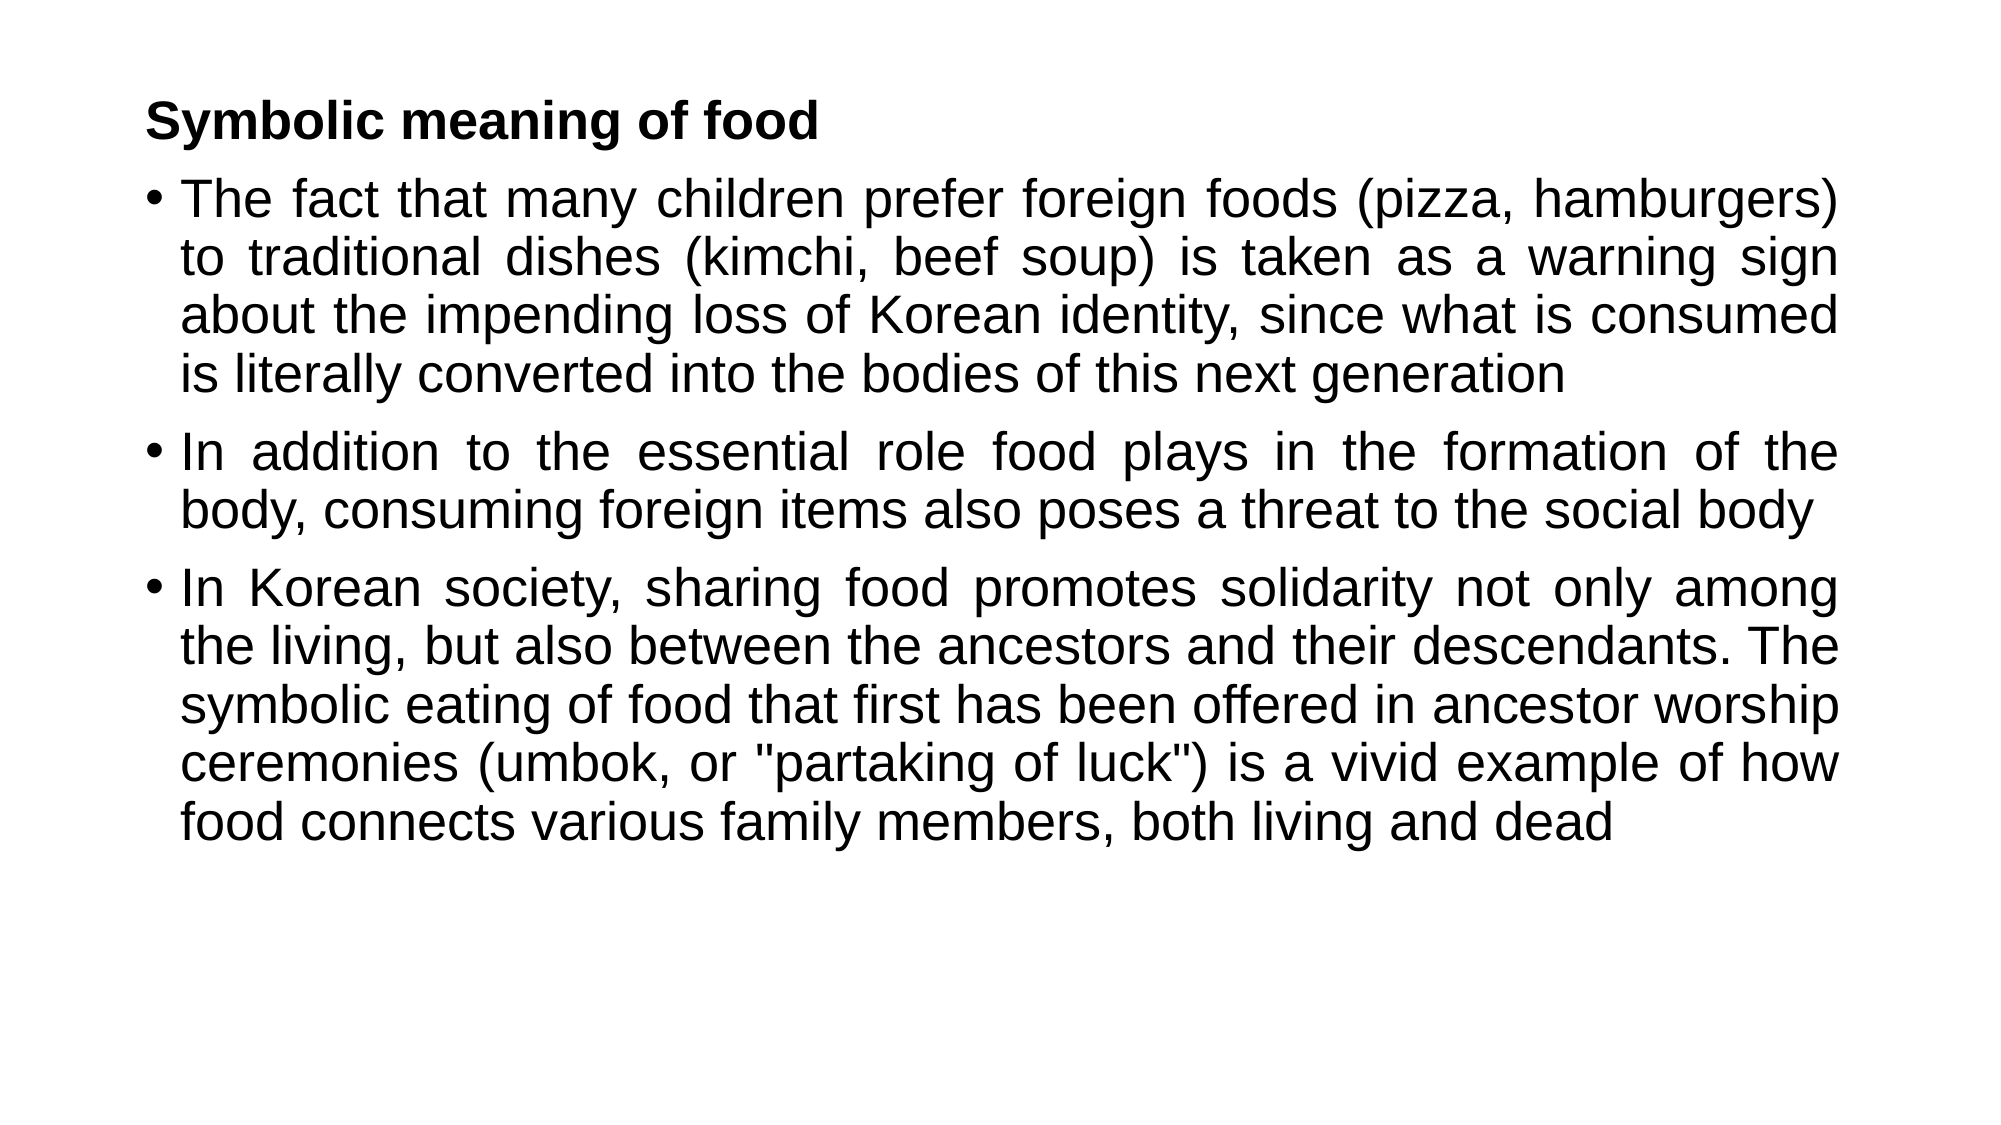

Symbolic meaning of food
The fact that many children prefer foreign foods (pizza, hamburgers) to traditional dishes (kimchi, beef soup) is taken as a warning sign about the impending loss of Korean identity, since what is consumed is literally converted into the bodies of this next generation
In addition to the essential role food plays in the formation of the body, consuming foreign items also poses a threat to the social body
In Korean society, sharing food promotes solidarity not only among the living, but also between the ancestors and their descendants. The symbolic eating of food that first has been offered in ancestor worship ceremonies (umbok, or "partaking of luck") is a vivid example of how food connects various family members, both living and dead